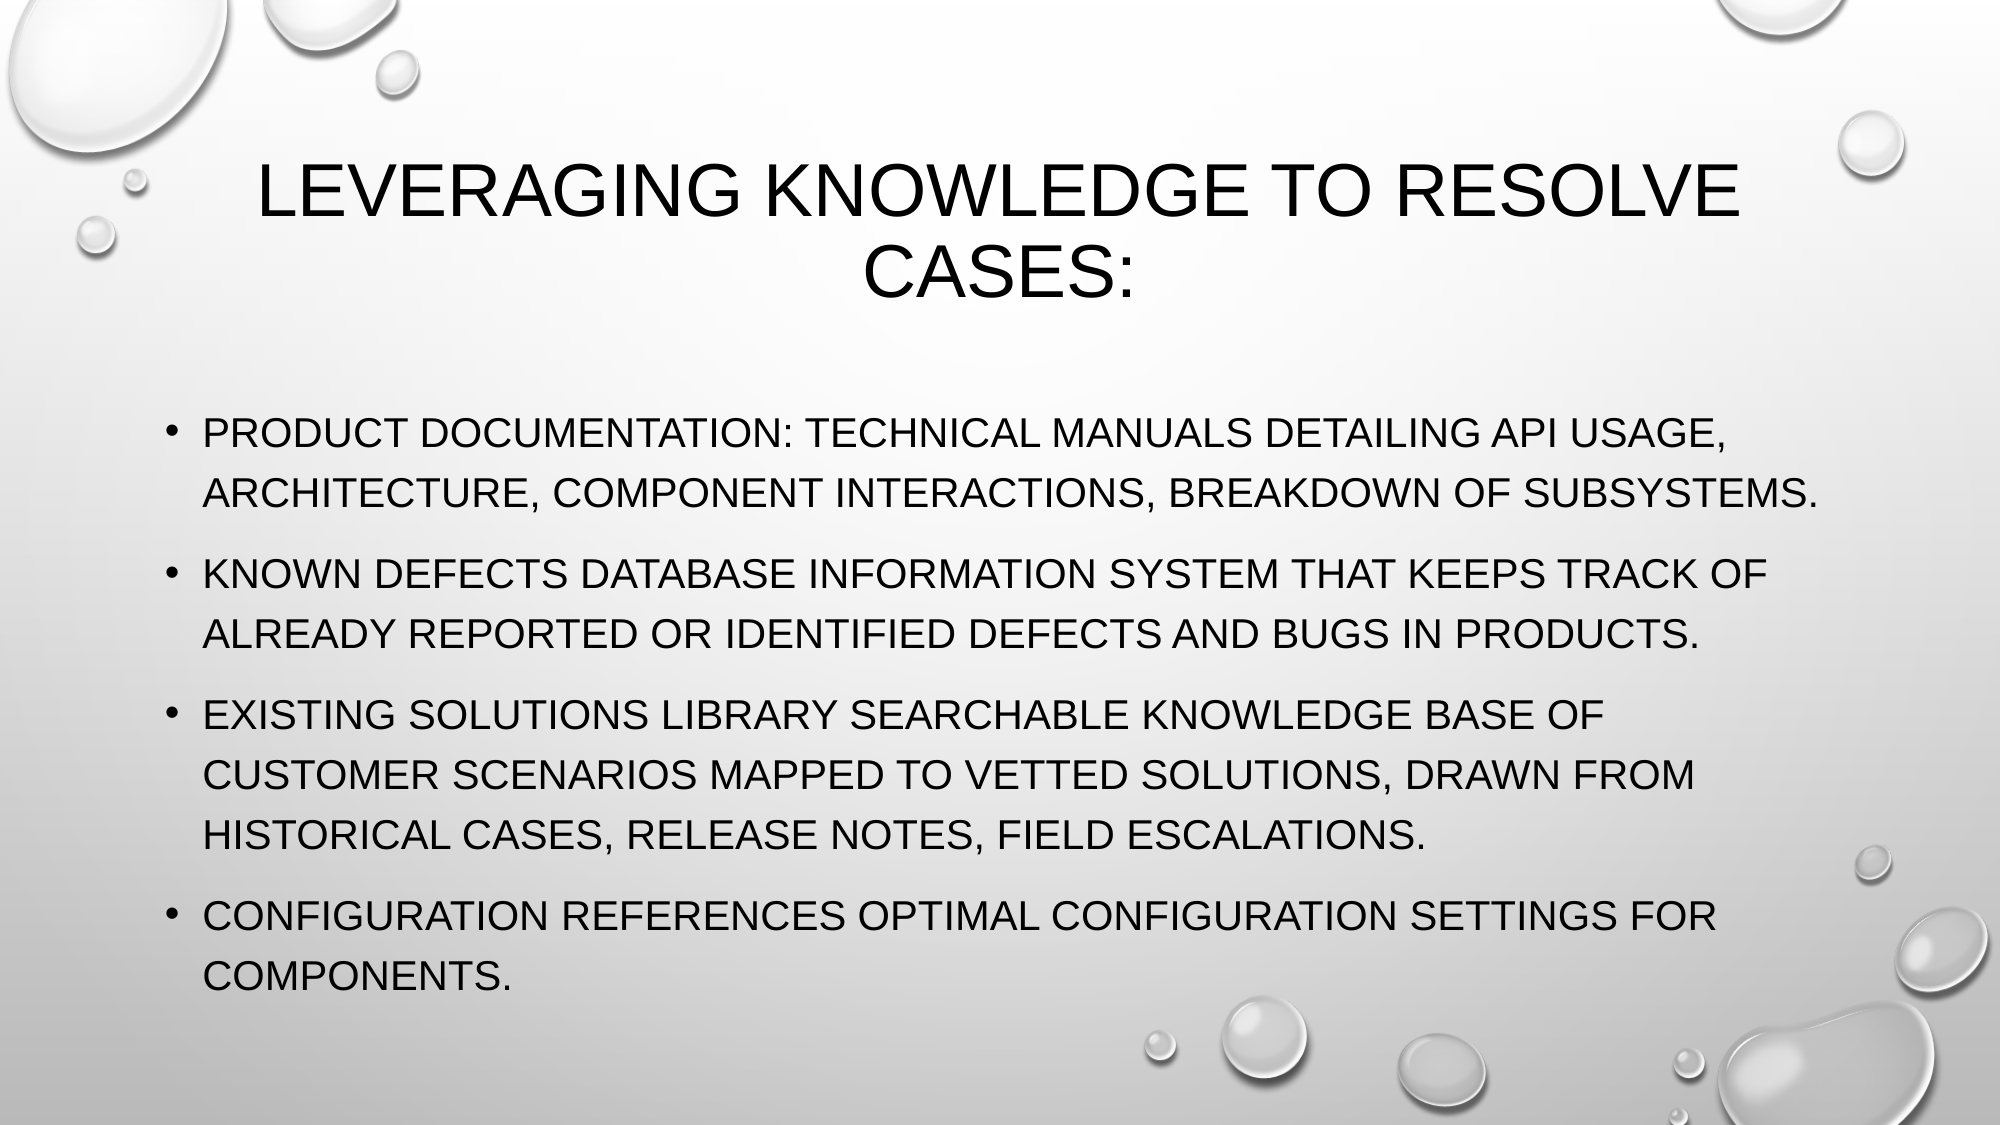

# Leveraging knowledge to resolve cases:
Product documentation: Technical manuals detailing api usage, architecture, component interactions, breakdown of subsystems.
Known defects database information system that keeps track of already reported or identified defects and bugs in products.
Existing solutions library searchable knowledge base of customer scenarios mapped to vetted solutions, drawn from historical cases, release notes, field escalations.
Configuration references optimal configuration settings for components.